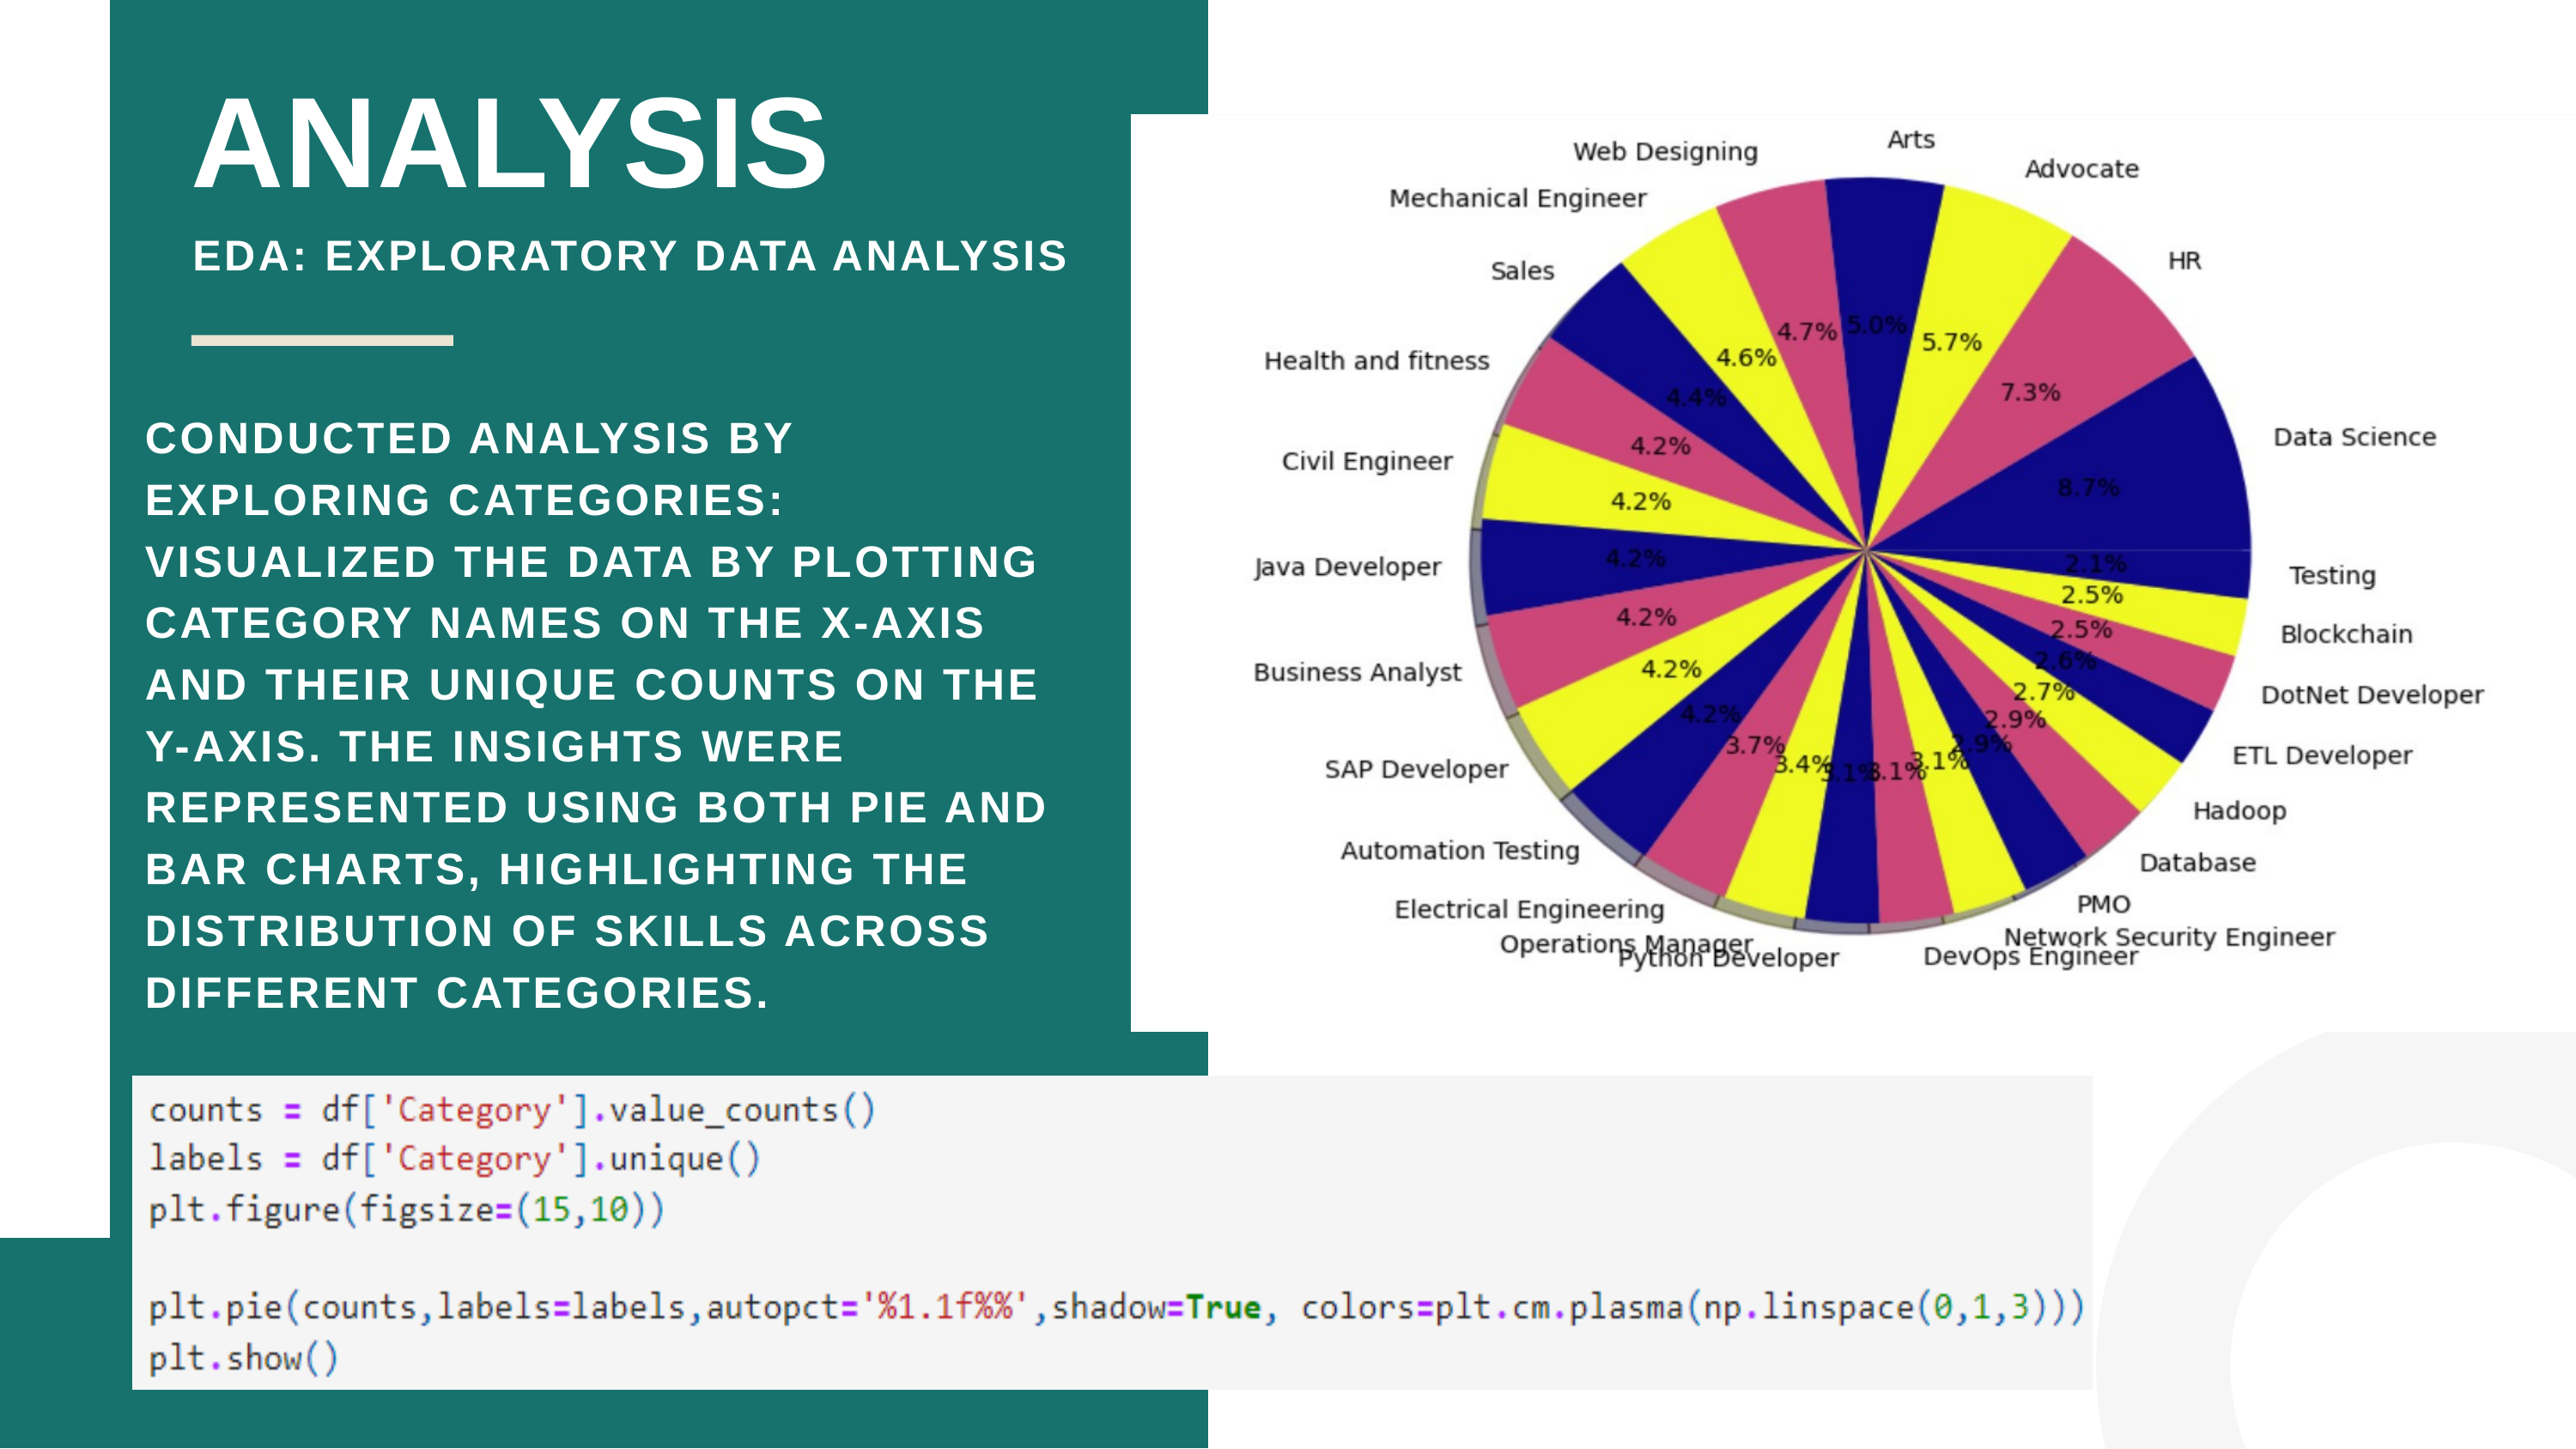

ANALYSIS

EDA: EXPLORATORY DATA ANALYSIS

CONDUCTED ANALYSIS BY EXPLORING CATEGORIES: VISUALIZED THE DATA BY PLOTTING CATEGORY NAMES ON THE X-AXIS AND THEIR UNIQUE COUNTS ON THE Y-AXIS. THE INSIGHTS WERE REPRESENTED USING BOTH PIE AND BAR CHARTS, HIGHLIGHTING THE DISTRIBUTION OF SKILLS ACROSS DIFFERENT CATEGORIES.